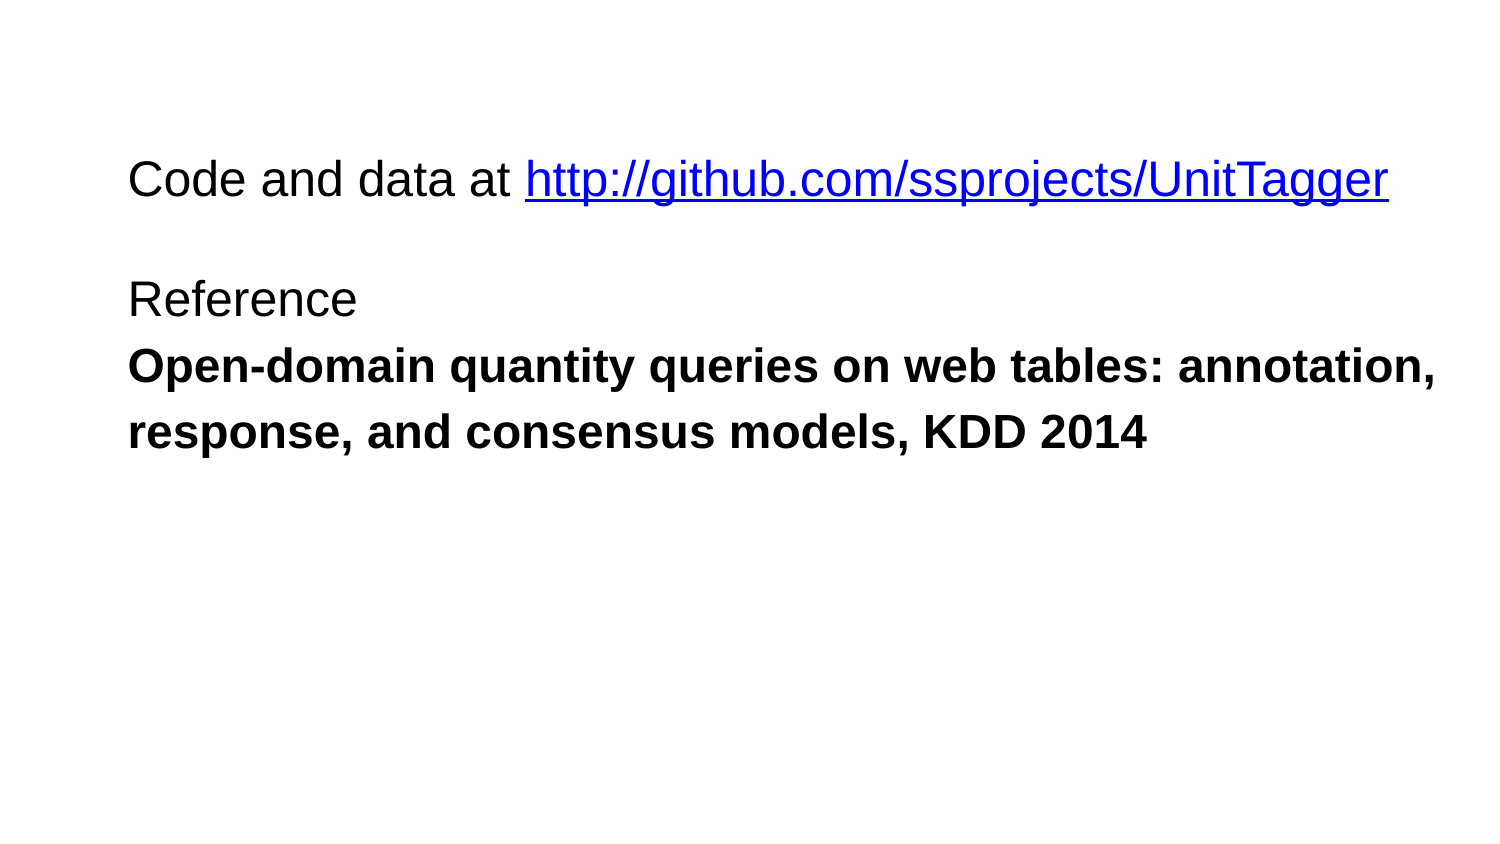

Code and data at http://github.com/ssprojects/UnitTagger

Reference
Open-domain quantity queries on web tables: annotation, response, and consensus models, KDD 2014